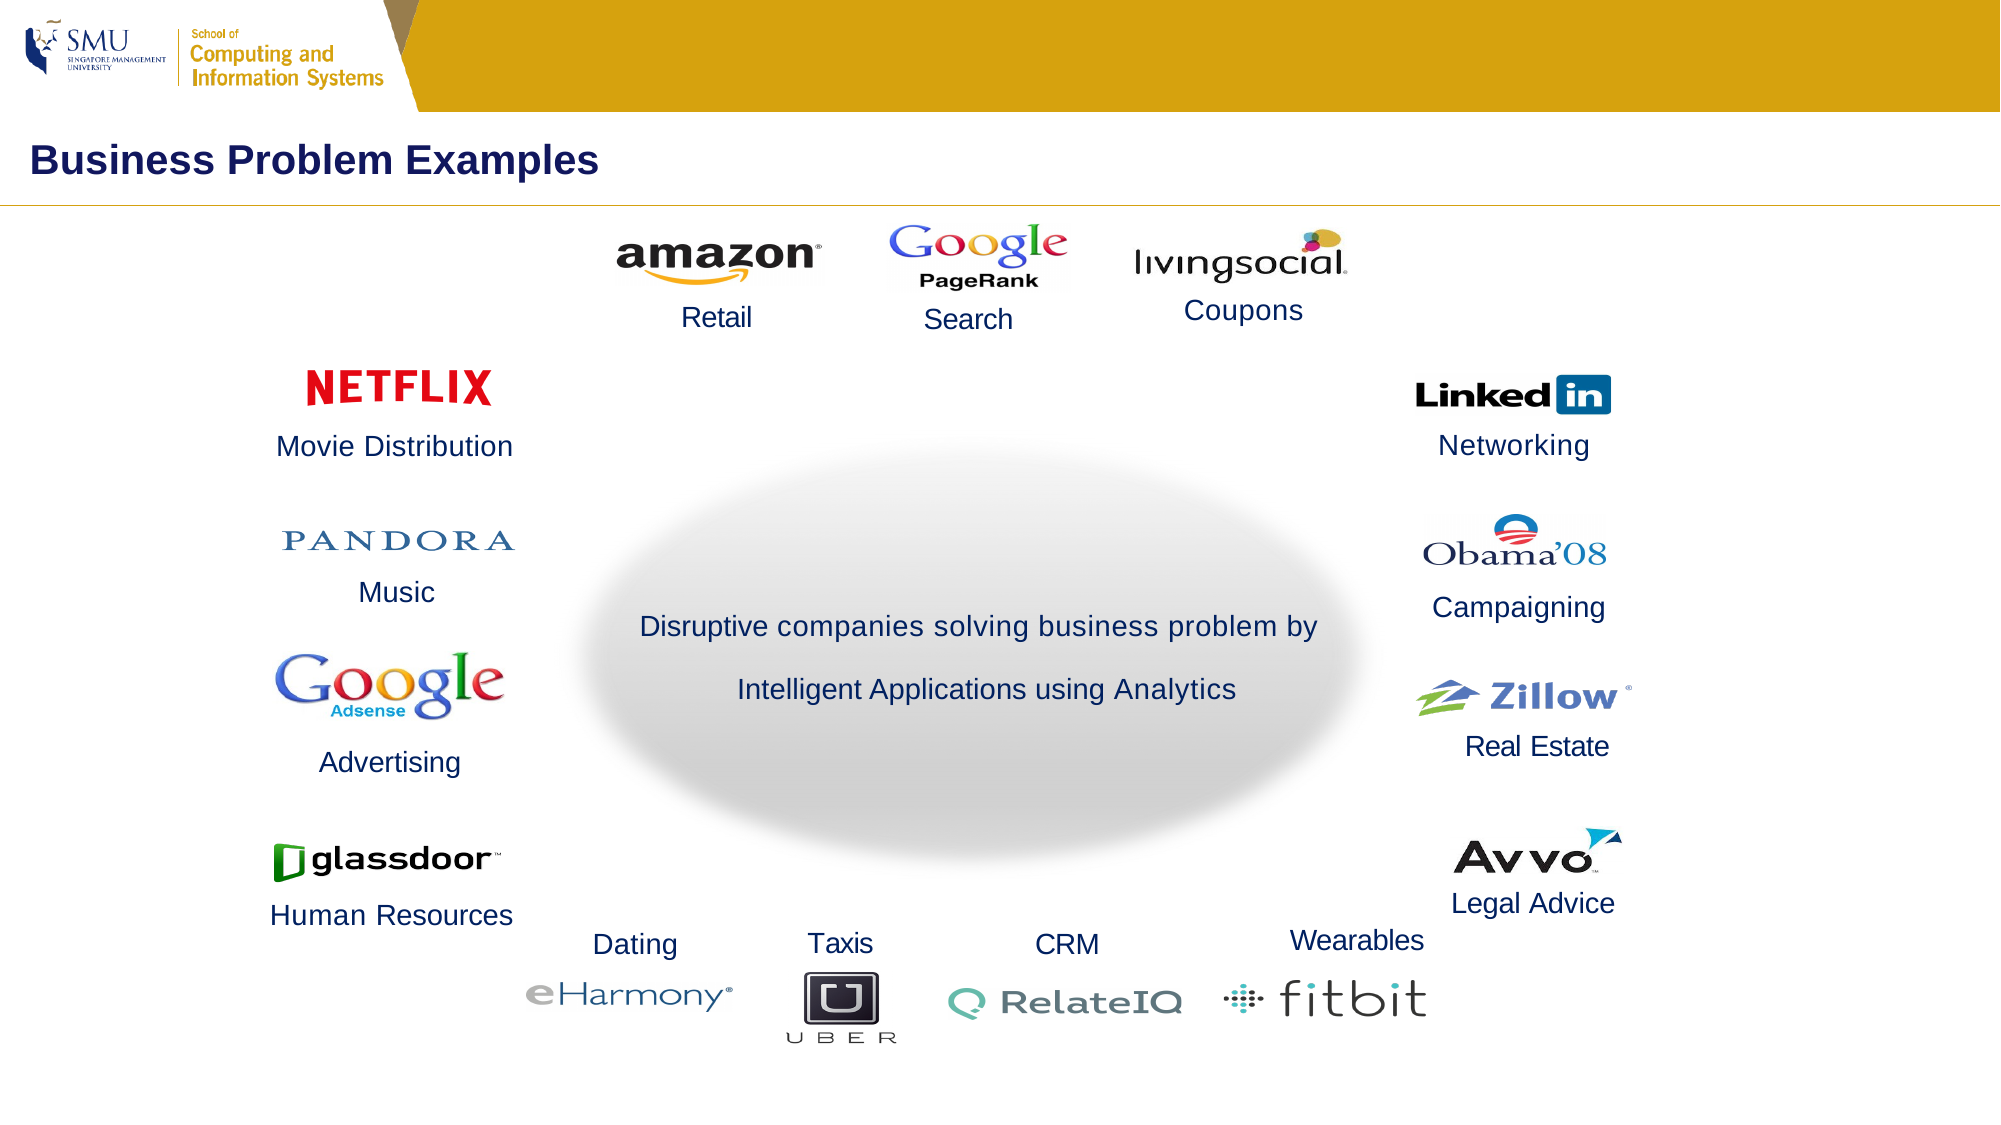

Business Problem Examples

Coupons
Retail
Search

Networking

Movie Distribution

Music
Campaigning
Disruptive companies solving business problem by
Intelligent Applications using Analytics

Real Estate
Advertising

Legal Advice
Human Resources
Wearables
Dating
CRM

Taxis